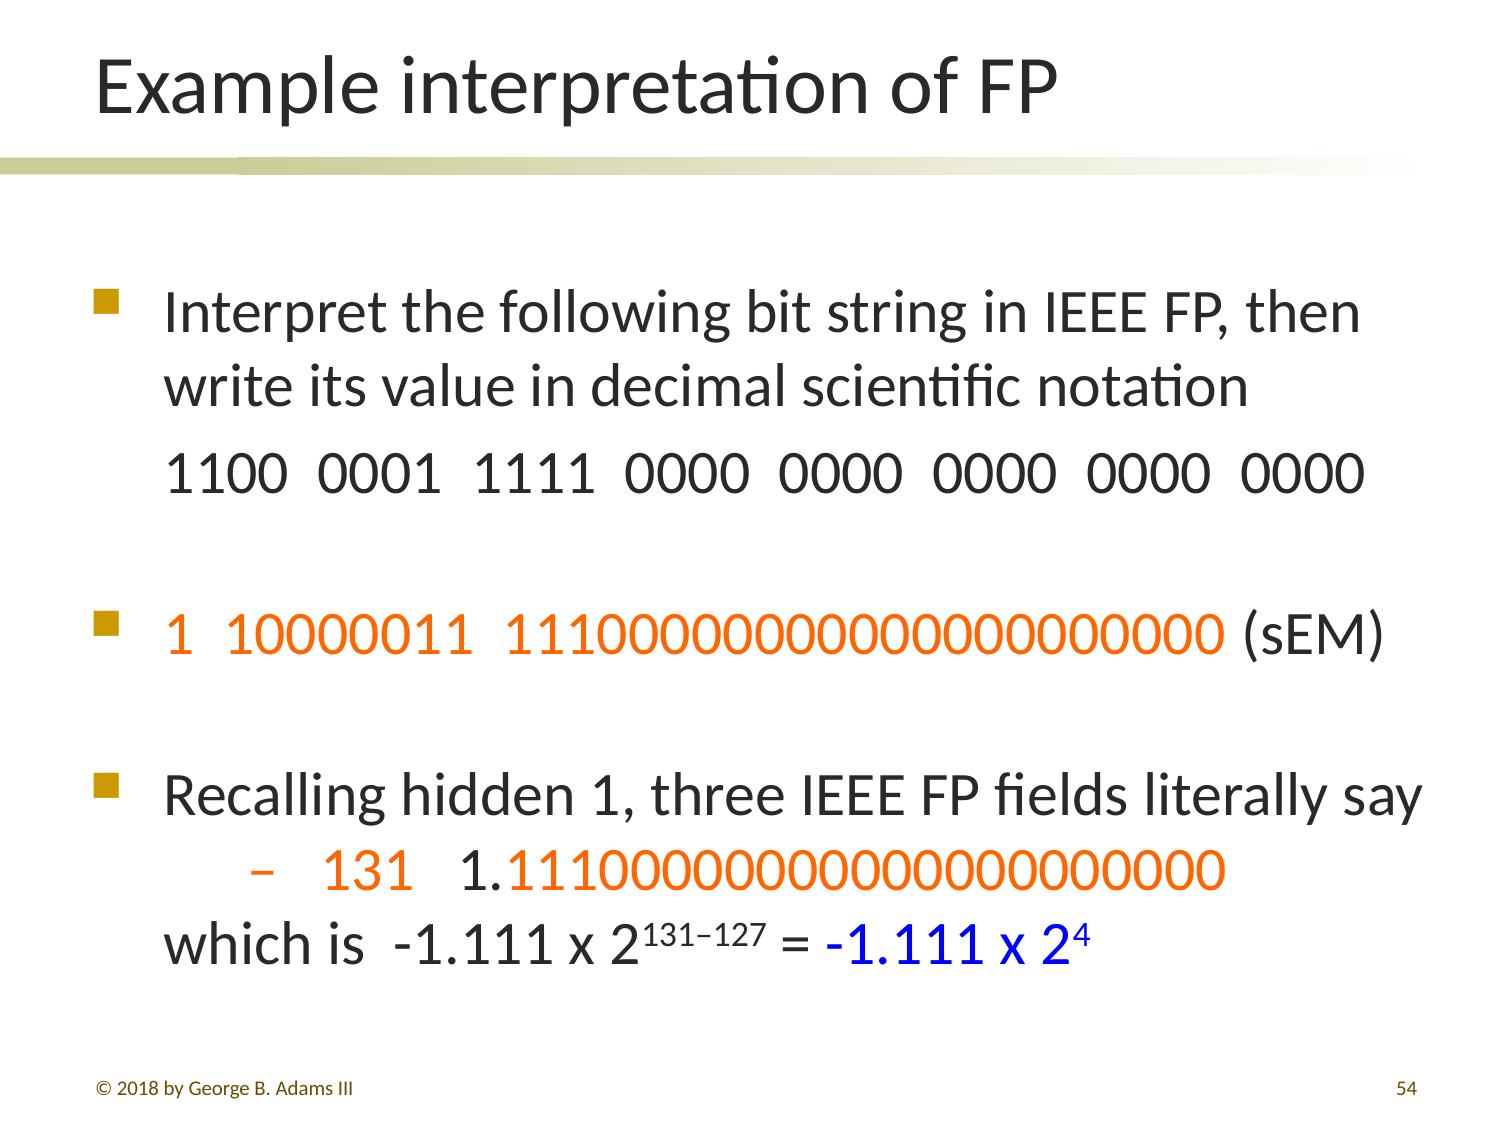

# Example interpretation of FP
Interpret the following bit string in IEEE FP, then write its value in decimal scientific notation
1100  0001  1111  0000  0000  0000  0000  0000
1  10000011  11100000000000000000000 (sEM)
Recalling hidden 1, three IEEE FP fields literally say
      –   131   1.11100000000000000000000
which is  -1.111 x 2131–127 = -1.111 x 24
© 2018 by George B. Adams III
54